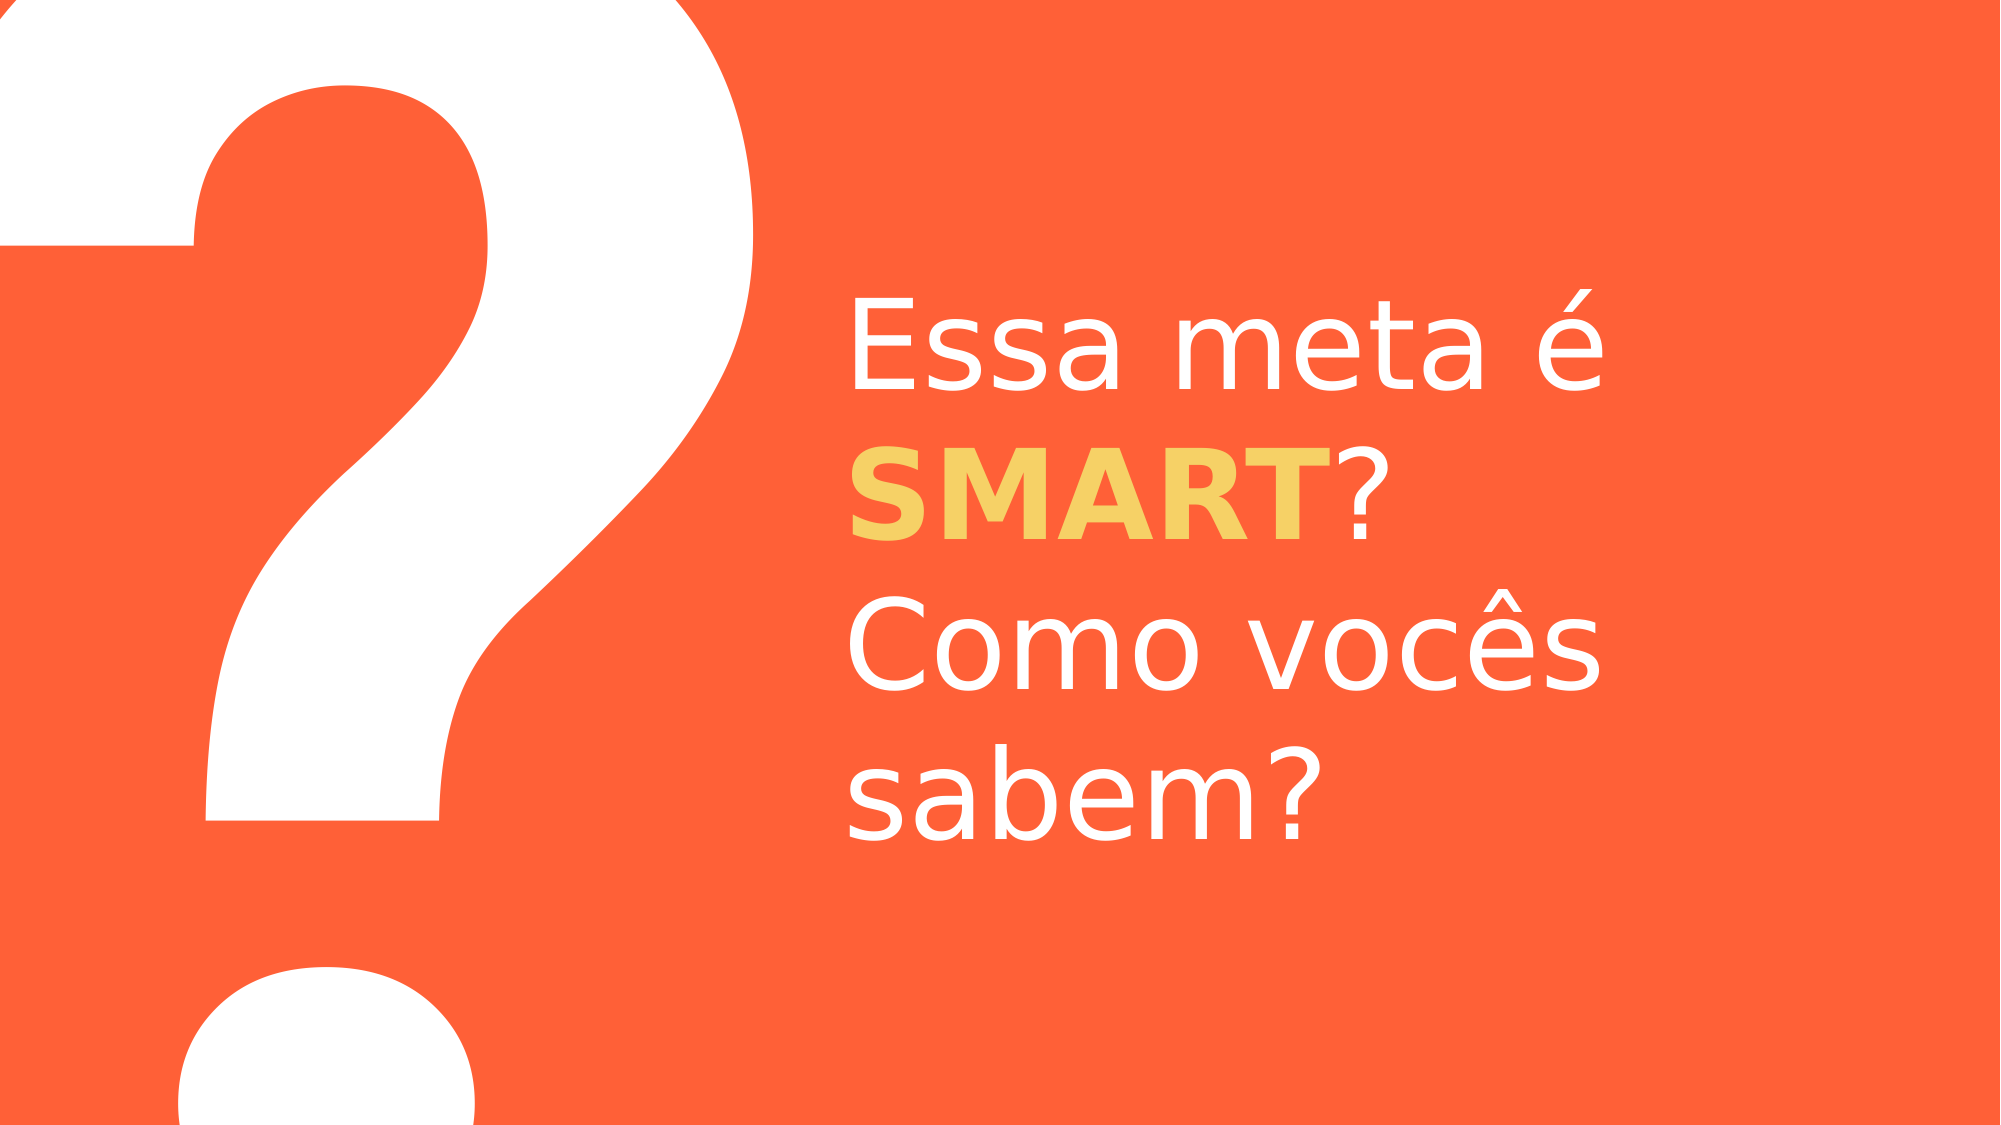

?
Essa meta é SMART?
Como vocês sabem?